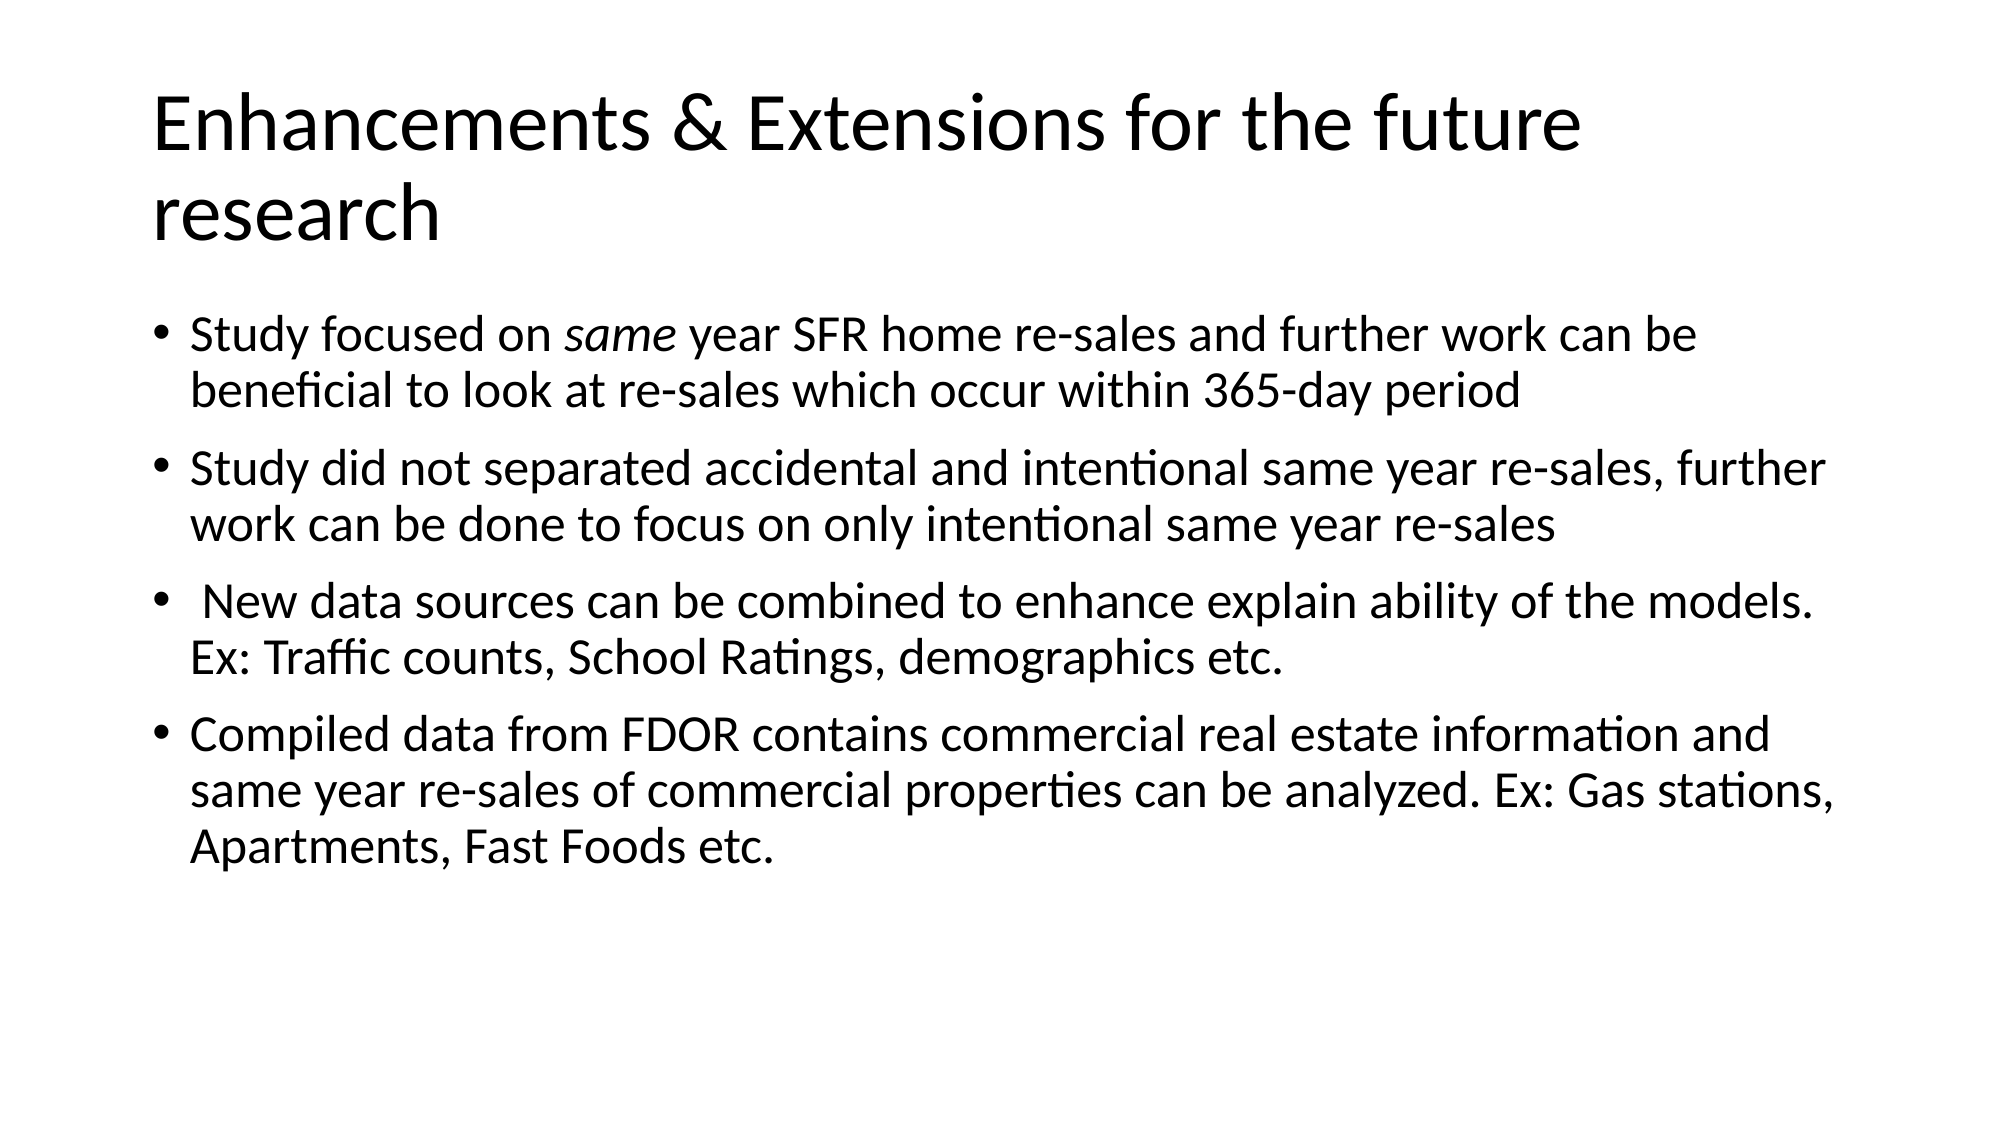

# Enhancements & Extensions for the future research
Study focused on same year SFR home re-sales and further work can be beneficial to look at re-sales which occur within 365-day period
Study did not separated accidental and intentional same year re-sales, further work can be done to focus on only intentional same year re-sales
 New data sources can be combined to enhance explain ability of the models. Ex: Traffic counts, School Ratings, demographics etc.
Compiled data from FDOR contains commercial real estate information and same year re-sales of commercial properties can be analyzed. Ex: Gas stations, Apartments, Fast Foods etc.